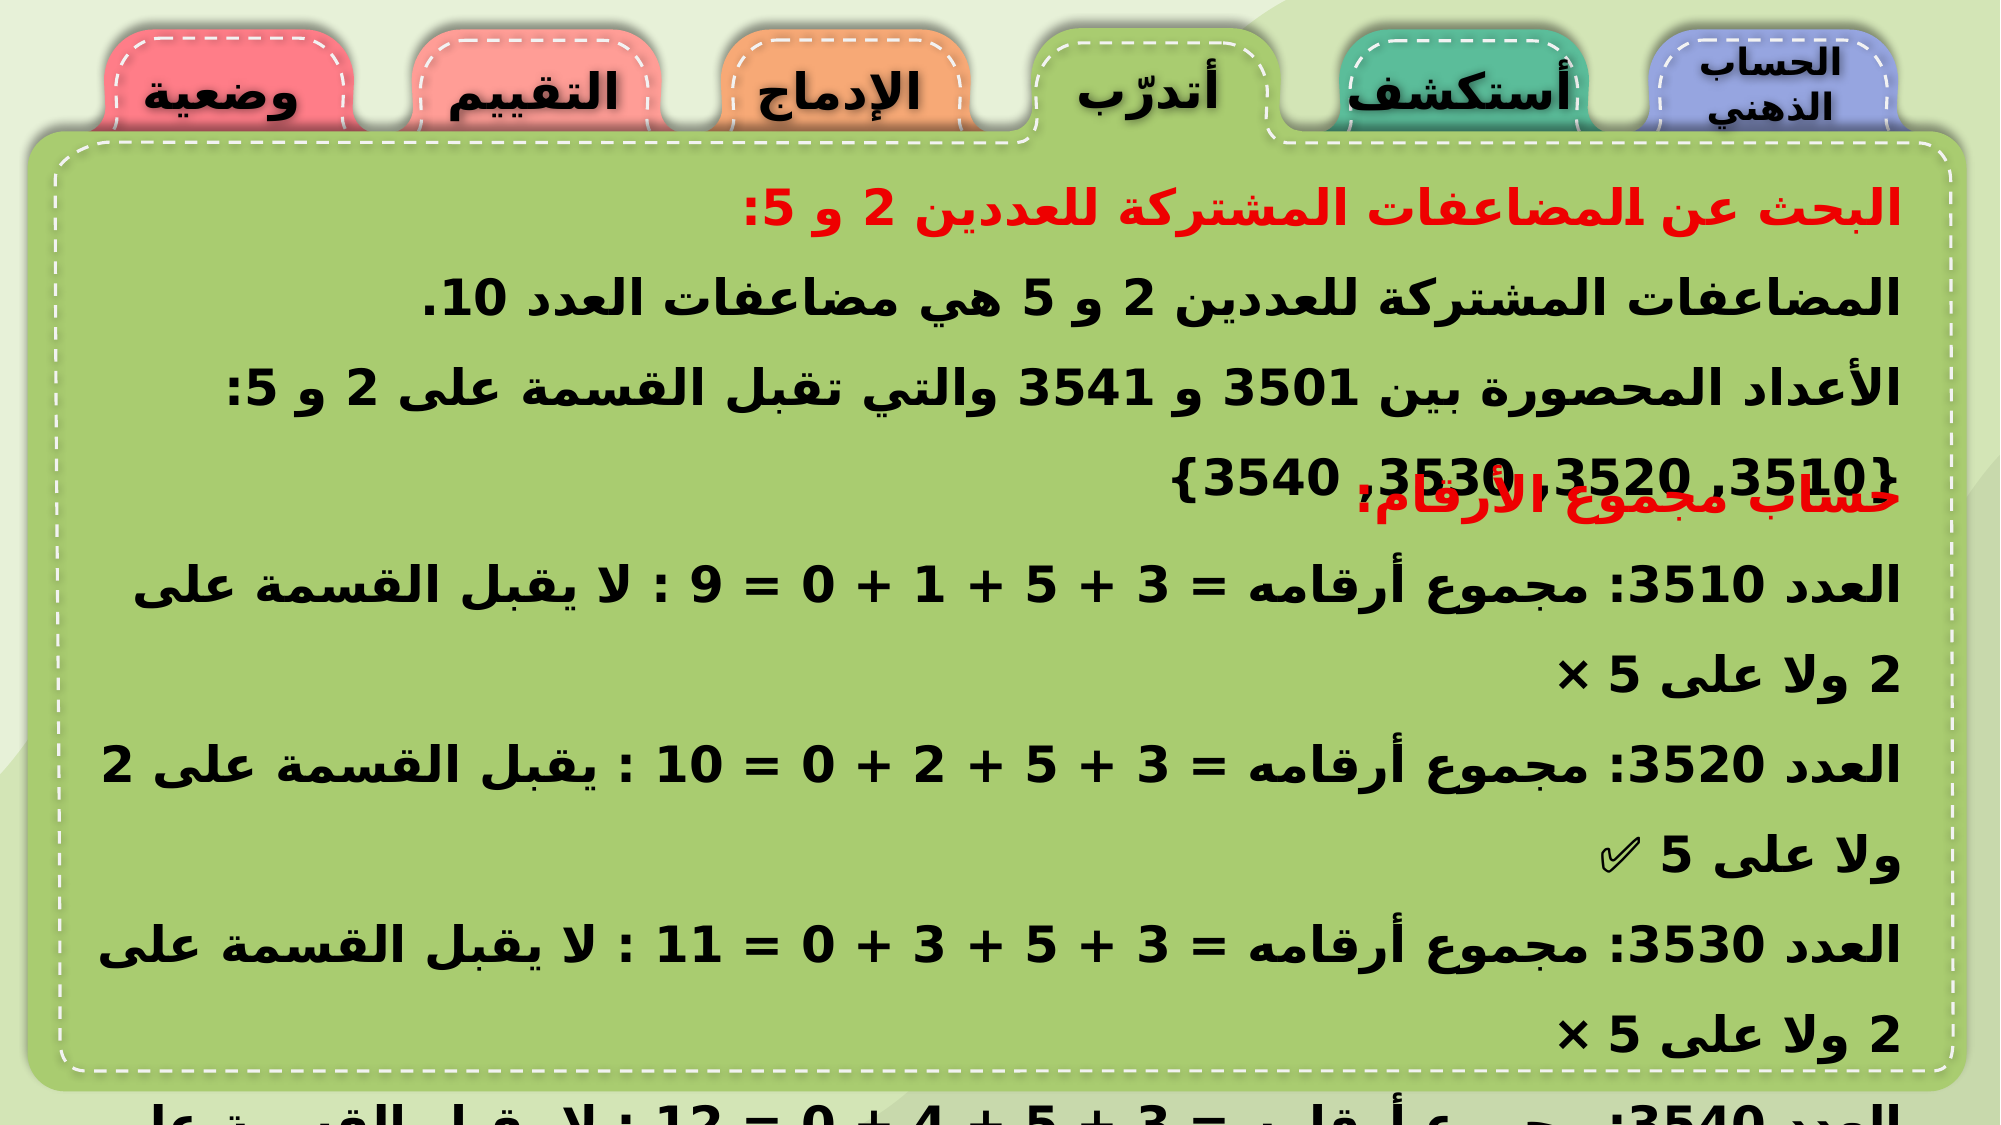

الحساب
الذهني
أتدرّب
وضعية
التقييم
الإدماج
أستكشف
البحث عن المضاعفات المشتركة للعددين 2 و 5:
المضاعفات المشتركة للعددين 2 و 5 هي مضاعفات العدد 10.
الأعداد المحصورة بين 3501 و 3541 والتي تقبل القسمة على 2 و 5: {3510, 3520, 3530, 3540}
حساب مجموع الأرقام:
العدد 3510: مجموع أرقامه = 3 + 5 + 1 + 0 = 9 : لا يقبل القسمة على 2 ولا على 5 ❌
العدد 3520: مجموع أرقامه = 3 + 5 + 2 + 0 = 10 : يقبل القسمة على 2 ولا على 5 ✅
العدد 3530: مجموع أرقامه = 3 + 5 + 3 + 0 = 11 : لا يقبل القسمة على 2 ولا على 5 ❌
العدد 3540: مجموع أرقامه = 3 + 5 + 4 + 0 = 12 : لا يقبل القسمة على 2 ولا على 5 ❌
إذا التكلفة الإجمالية لإنتاج الطائرات المسيرة هي 3520 دولار